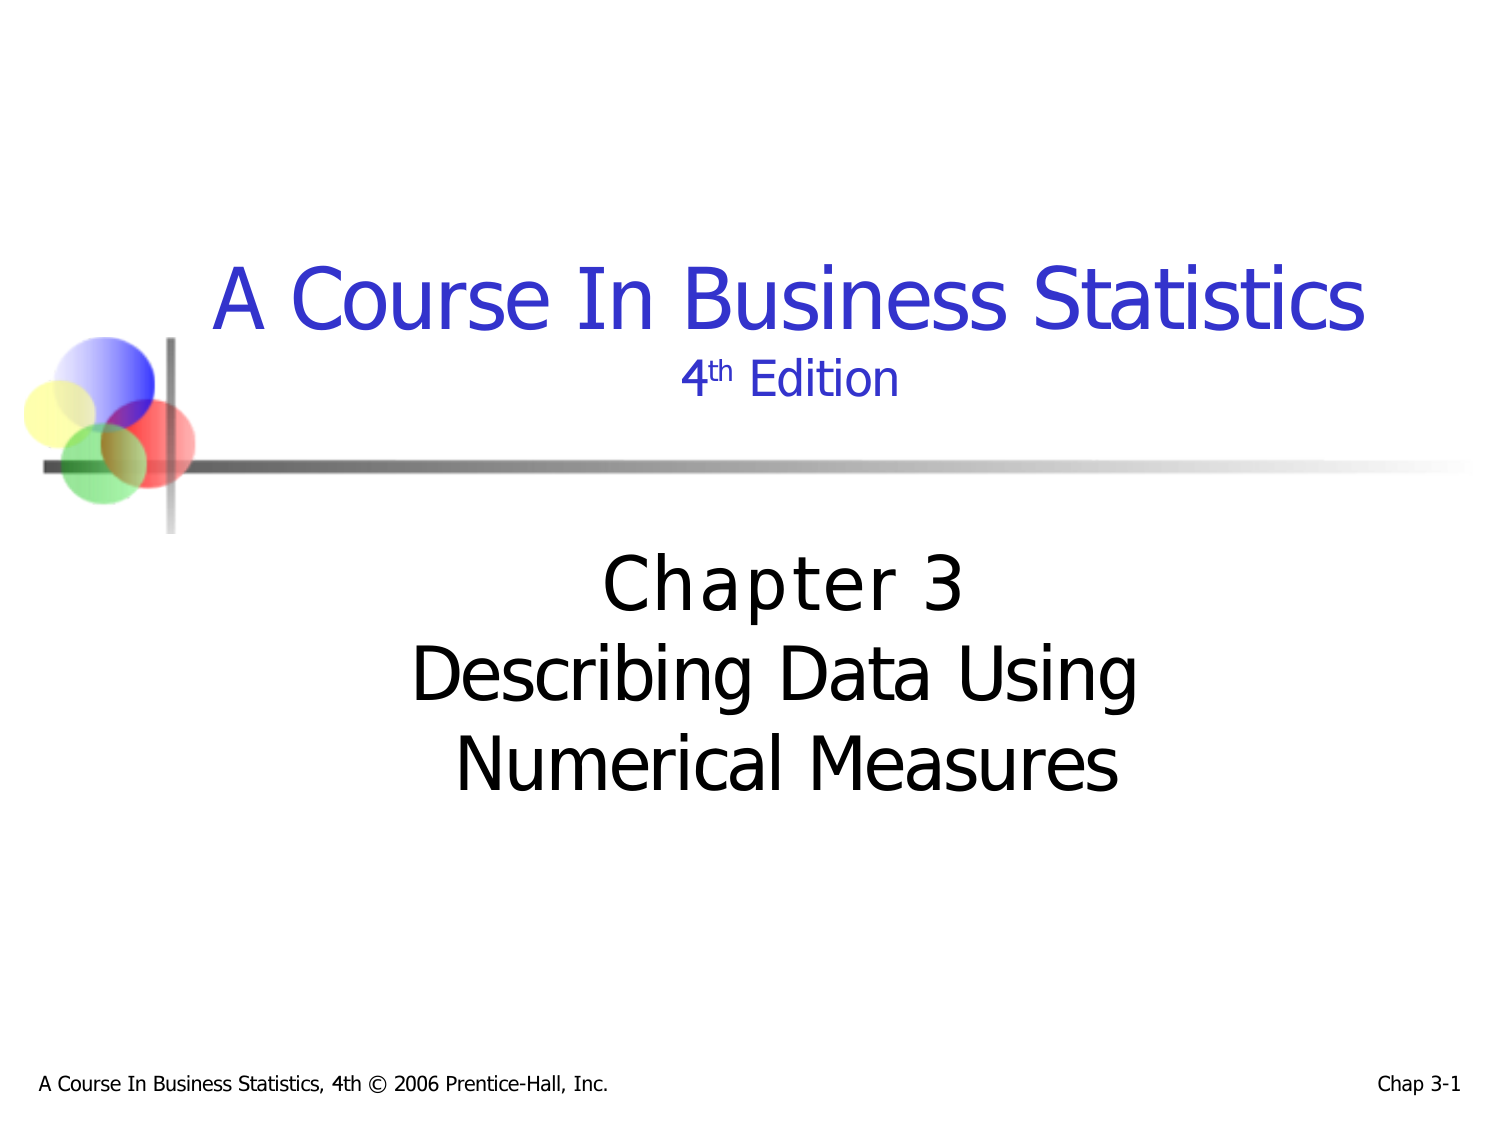

A Course In Business Statistics
4th Edition
# Chapter 3 Describing Data Using Numerical Measures
A Course In Business Statistics, 4th © 2006 Prentice-Hall, Inc.
Chap 3-1